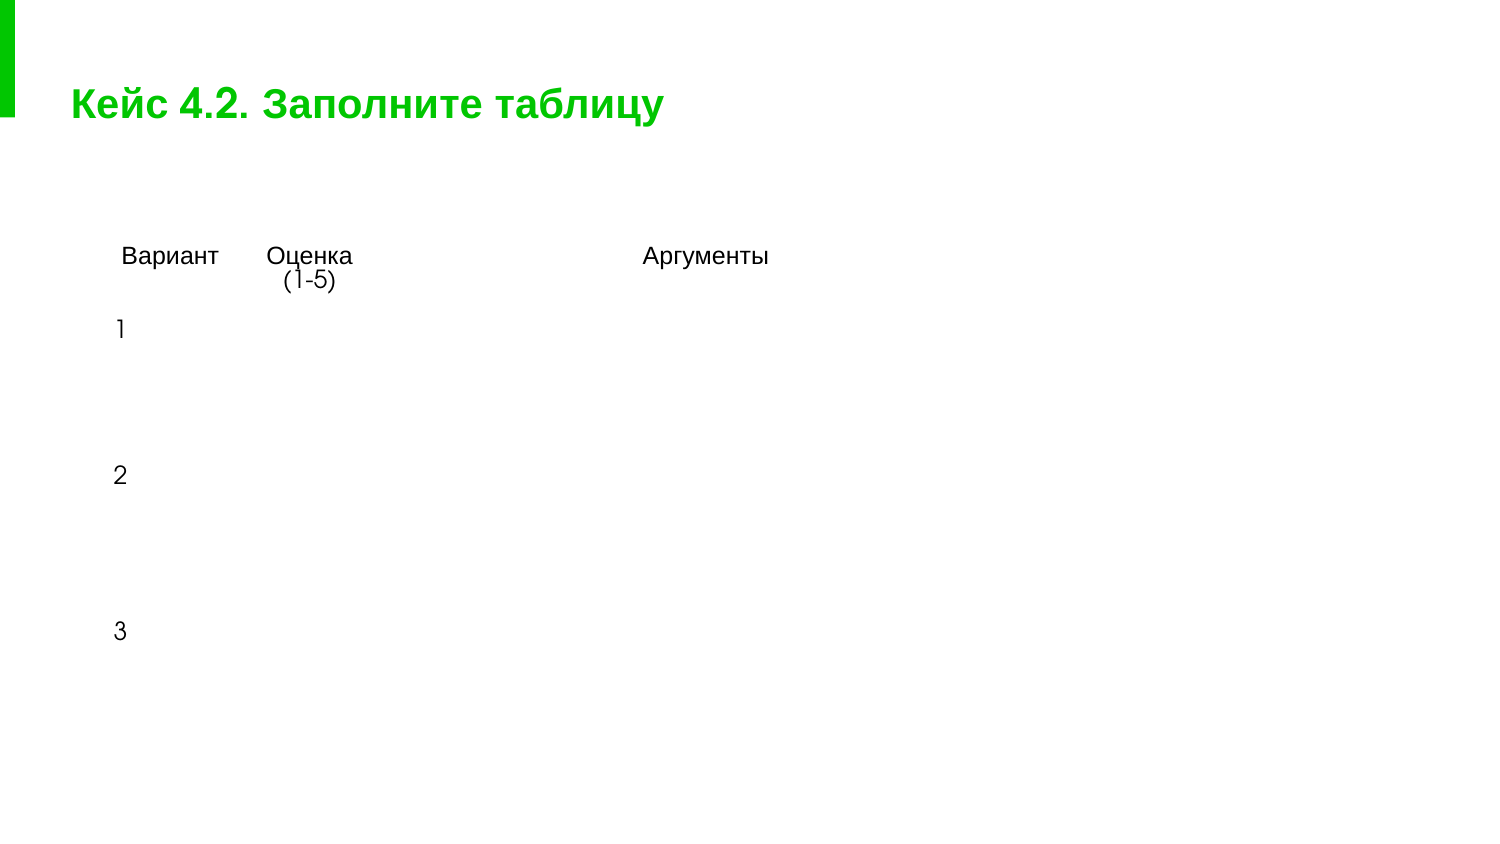

Кейс 4.2. Заполните таблицу
| Вариант | Оценка (1-5) | Аргументы |
| --- | --- | --- |
| 1 |  |  |
| 2 |  |  |
| 3 |  |  |